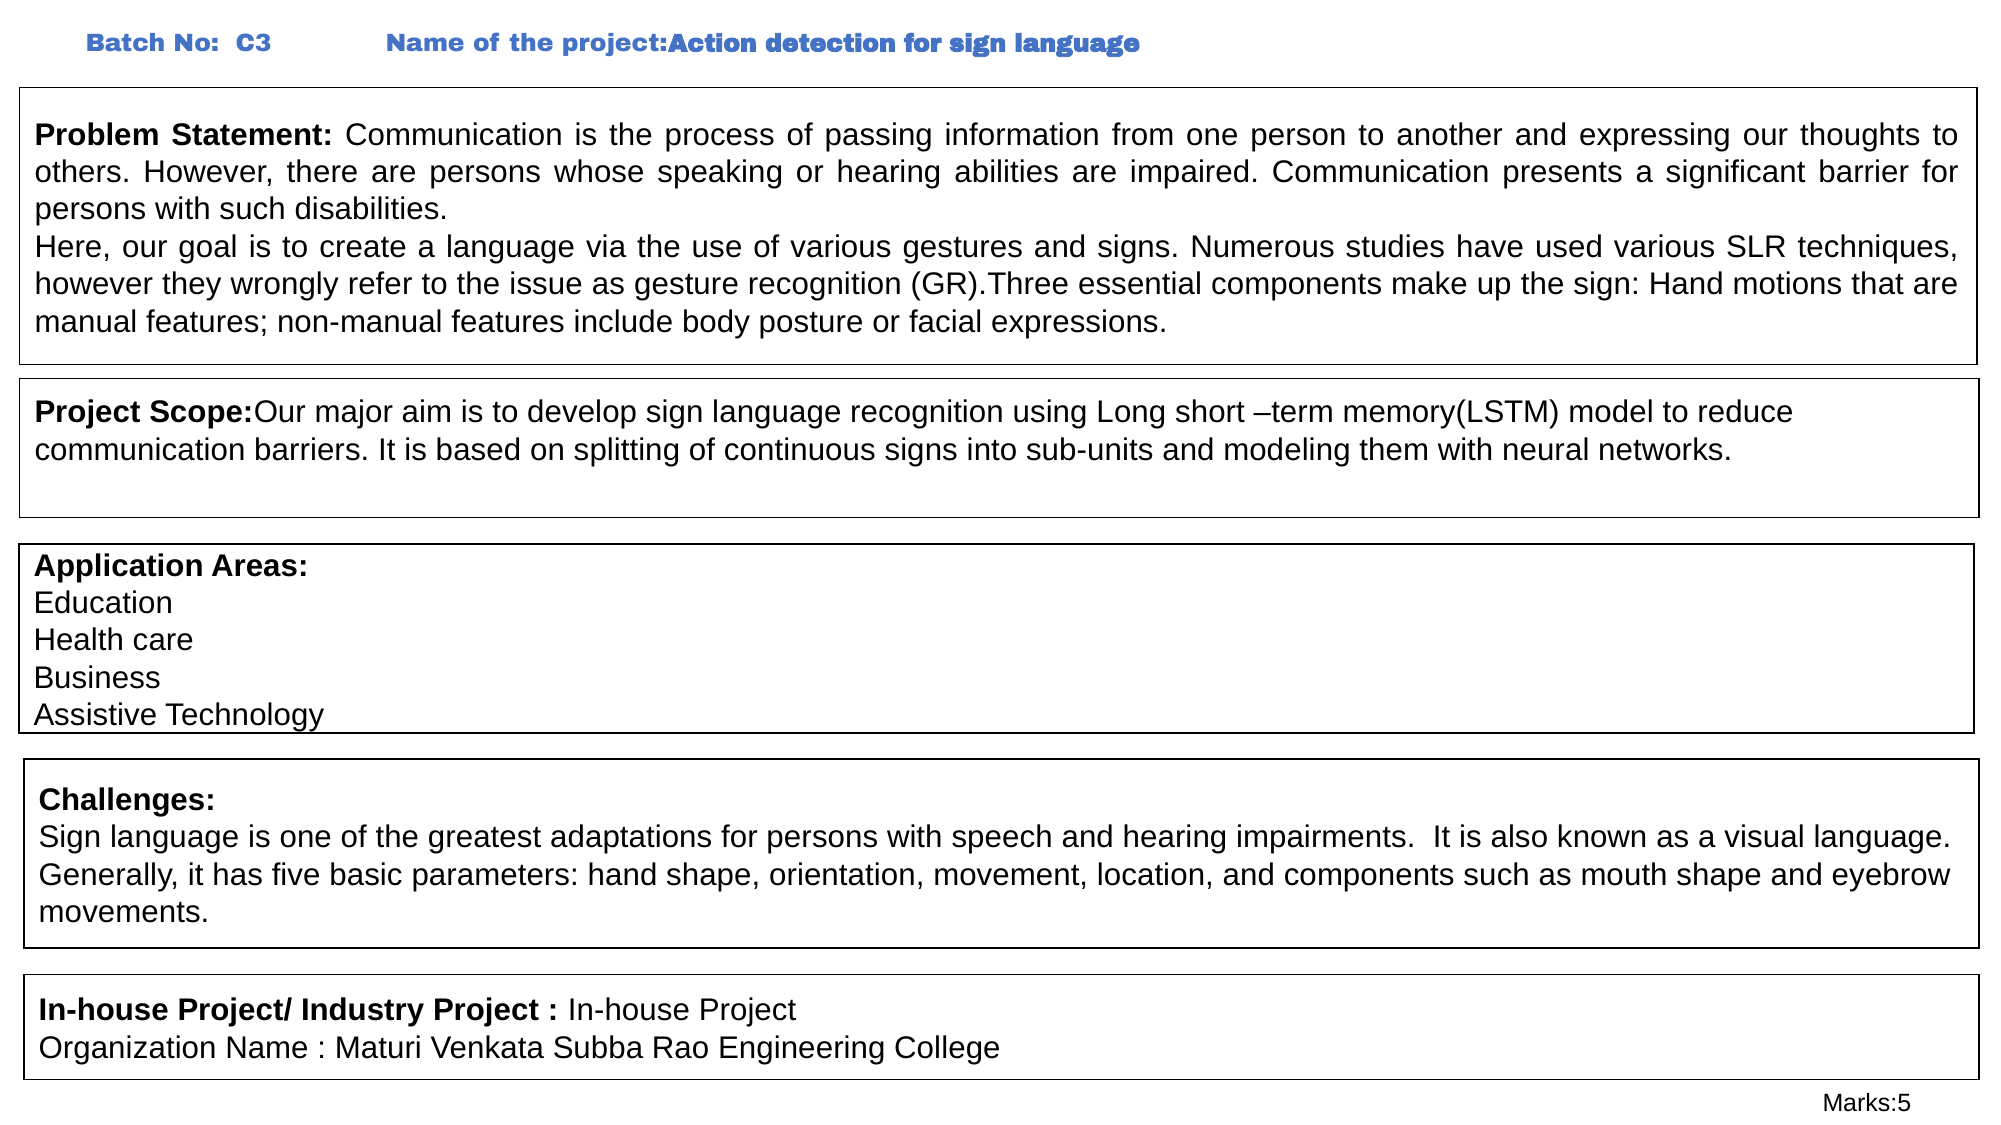

Batch No:	C3	Name of the project:Action detection for sign language

Problem Statement: Communication is the process of passing information from one person to another and expressing our thoughts to others. However, there are persons whose speaking or hearing abilities are impaired. Communication presents a significant barrier for persons with such disabilities.
Here, our goal is to create a language via the use of various gestures and signs. Numerous studies have used various SLR techniques, however they wrongly refer to the issue as gesture recognition (GR).Three essential components make up the sign: Hand motions that are manual features; non-manual features include body posture or facial expressions.

Project Scope:Our major aim is to develop sign language recognition using Long short –term memory(LSTM) model to reduce communication barriers. It is based on splitting of continuous signs into sub-units and modeling them with neural networks.

Application Areas:
Education
Health care
Business
Assistive Technology

Challenges:
Sign language is one of the greatest adaptations for persons with speech and hearing impairments.  It is also known as a visual language. Generally, it has five basic parameters: hand shape, orientation, movement, location, and components such as mouth shape and eyebrow movements.

In-house Project/ Industry Project : In-house Project
Organization Name : Maturi Venkata Subba Rao Engineering College

Marks:5